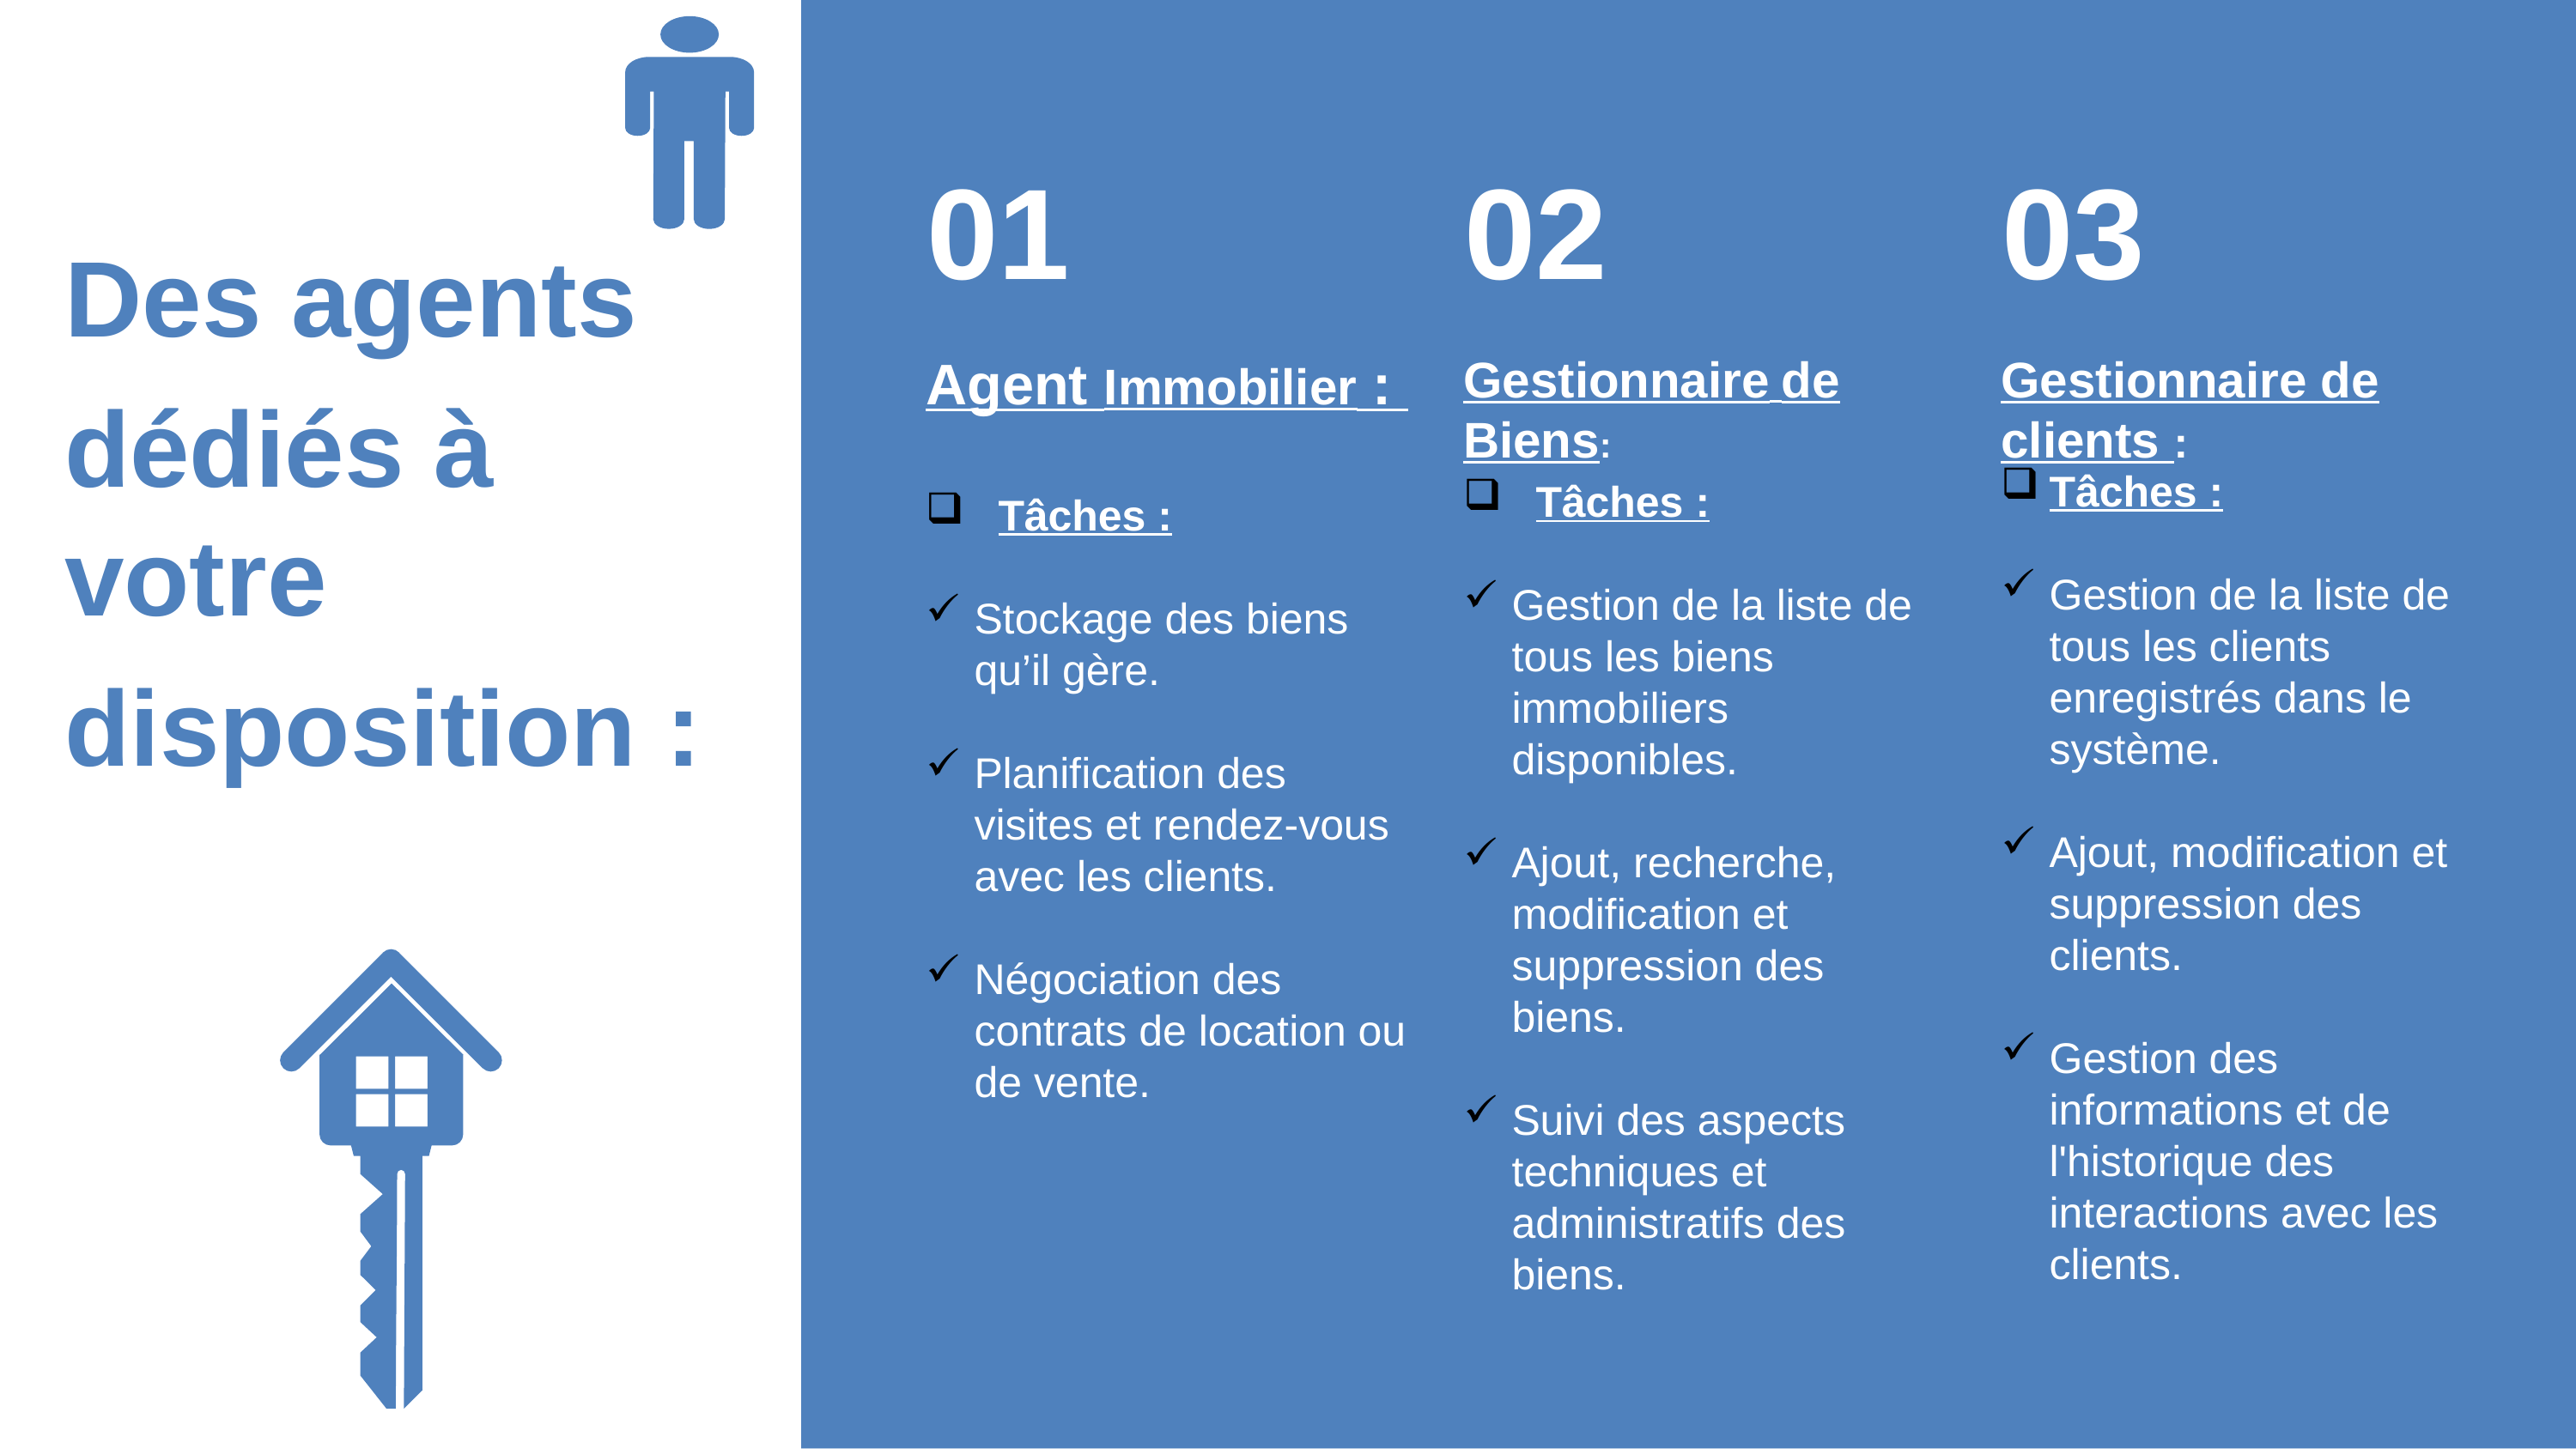

01
02
03
Des agents
dédiés à votre
disposition :
Gestionnaire de Biens:
  Tâches :

Gestion de la liste de tous les biens immobiliers disponibles.

Ajout, recherche, modification et suppression des biens.

Suivi des aspects techniques et administratifs des biens.
Agent Immobilier :
  Tâches :

Stockage des biens qu’il gère.

Planification des visites et rendez-vous avec les clients.

Négociation des contrats de location ou de vente.
Gestionnaire de clients :
Tâches :

Gestion de la liste de tous les clients enregistrés dans le système.

Ajout, modification et suppression des clients.

Gestion des informations et de l'historique des interactions avec les clients.